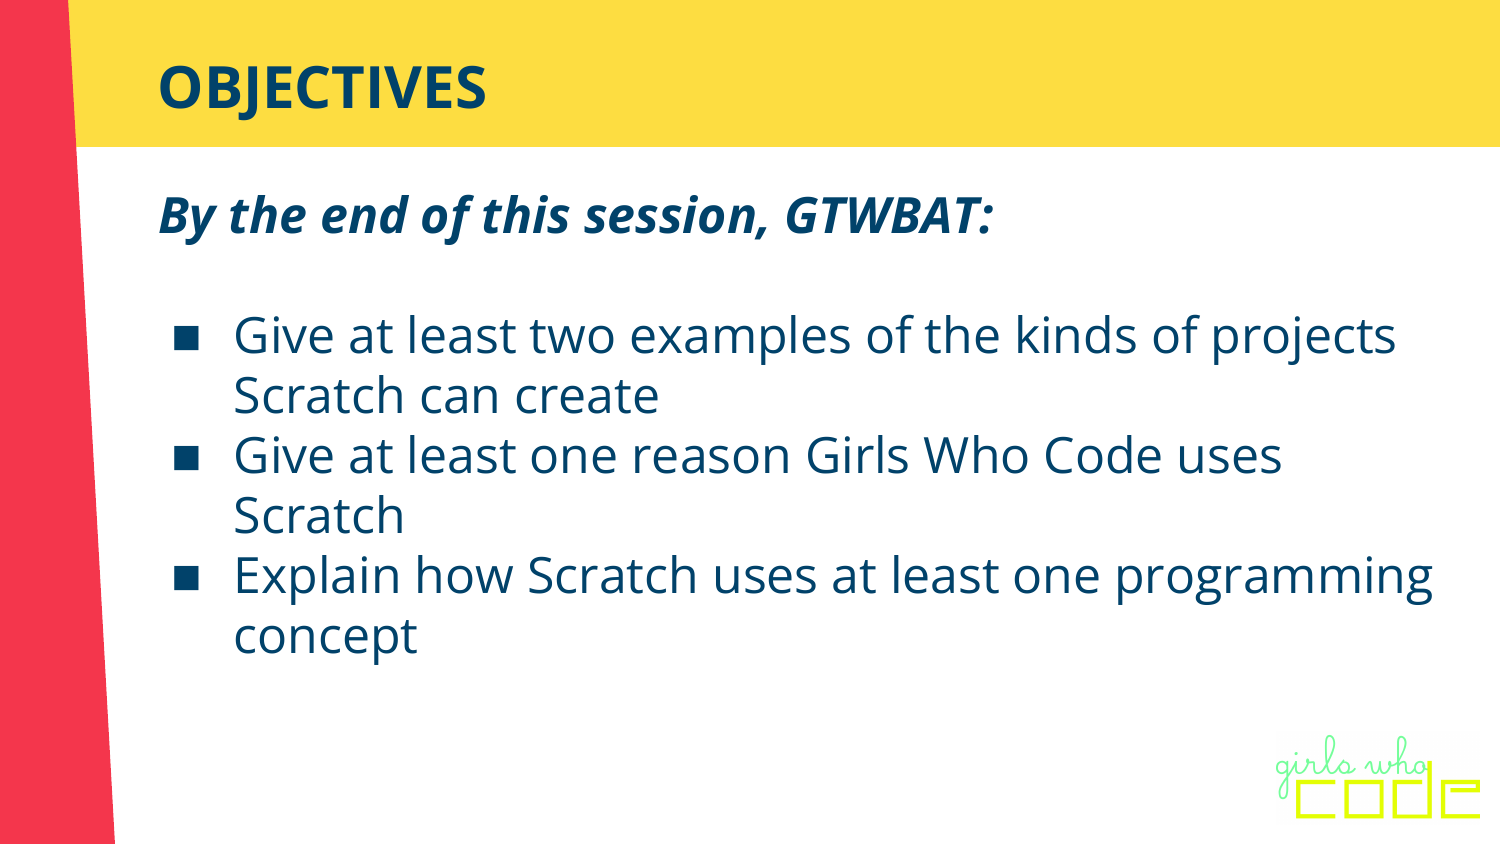

# OBJECTIVES
By the end of this session, GTWBAT:

Give at least two examples of the kinds of projects Scratch can create
Give at least one reason Girls Who Code uses Scratch
Explain how Scratch uses at least one programming concept